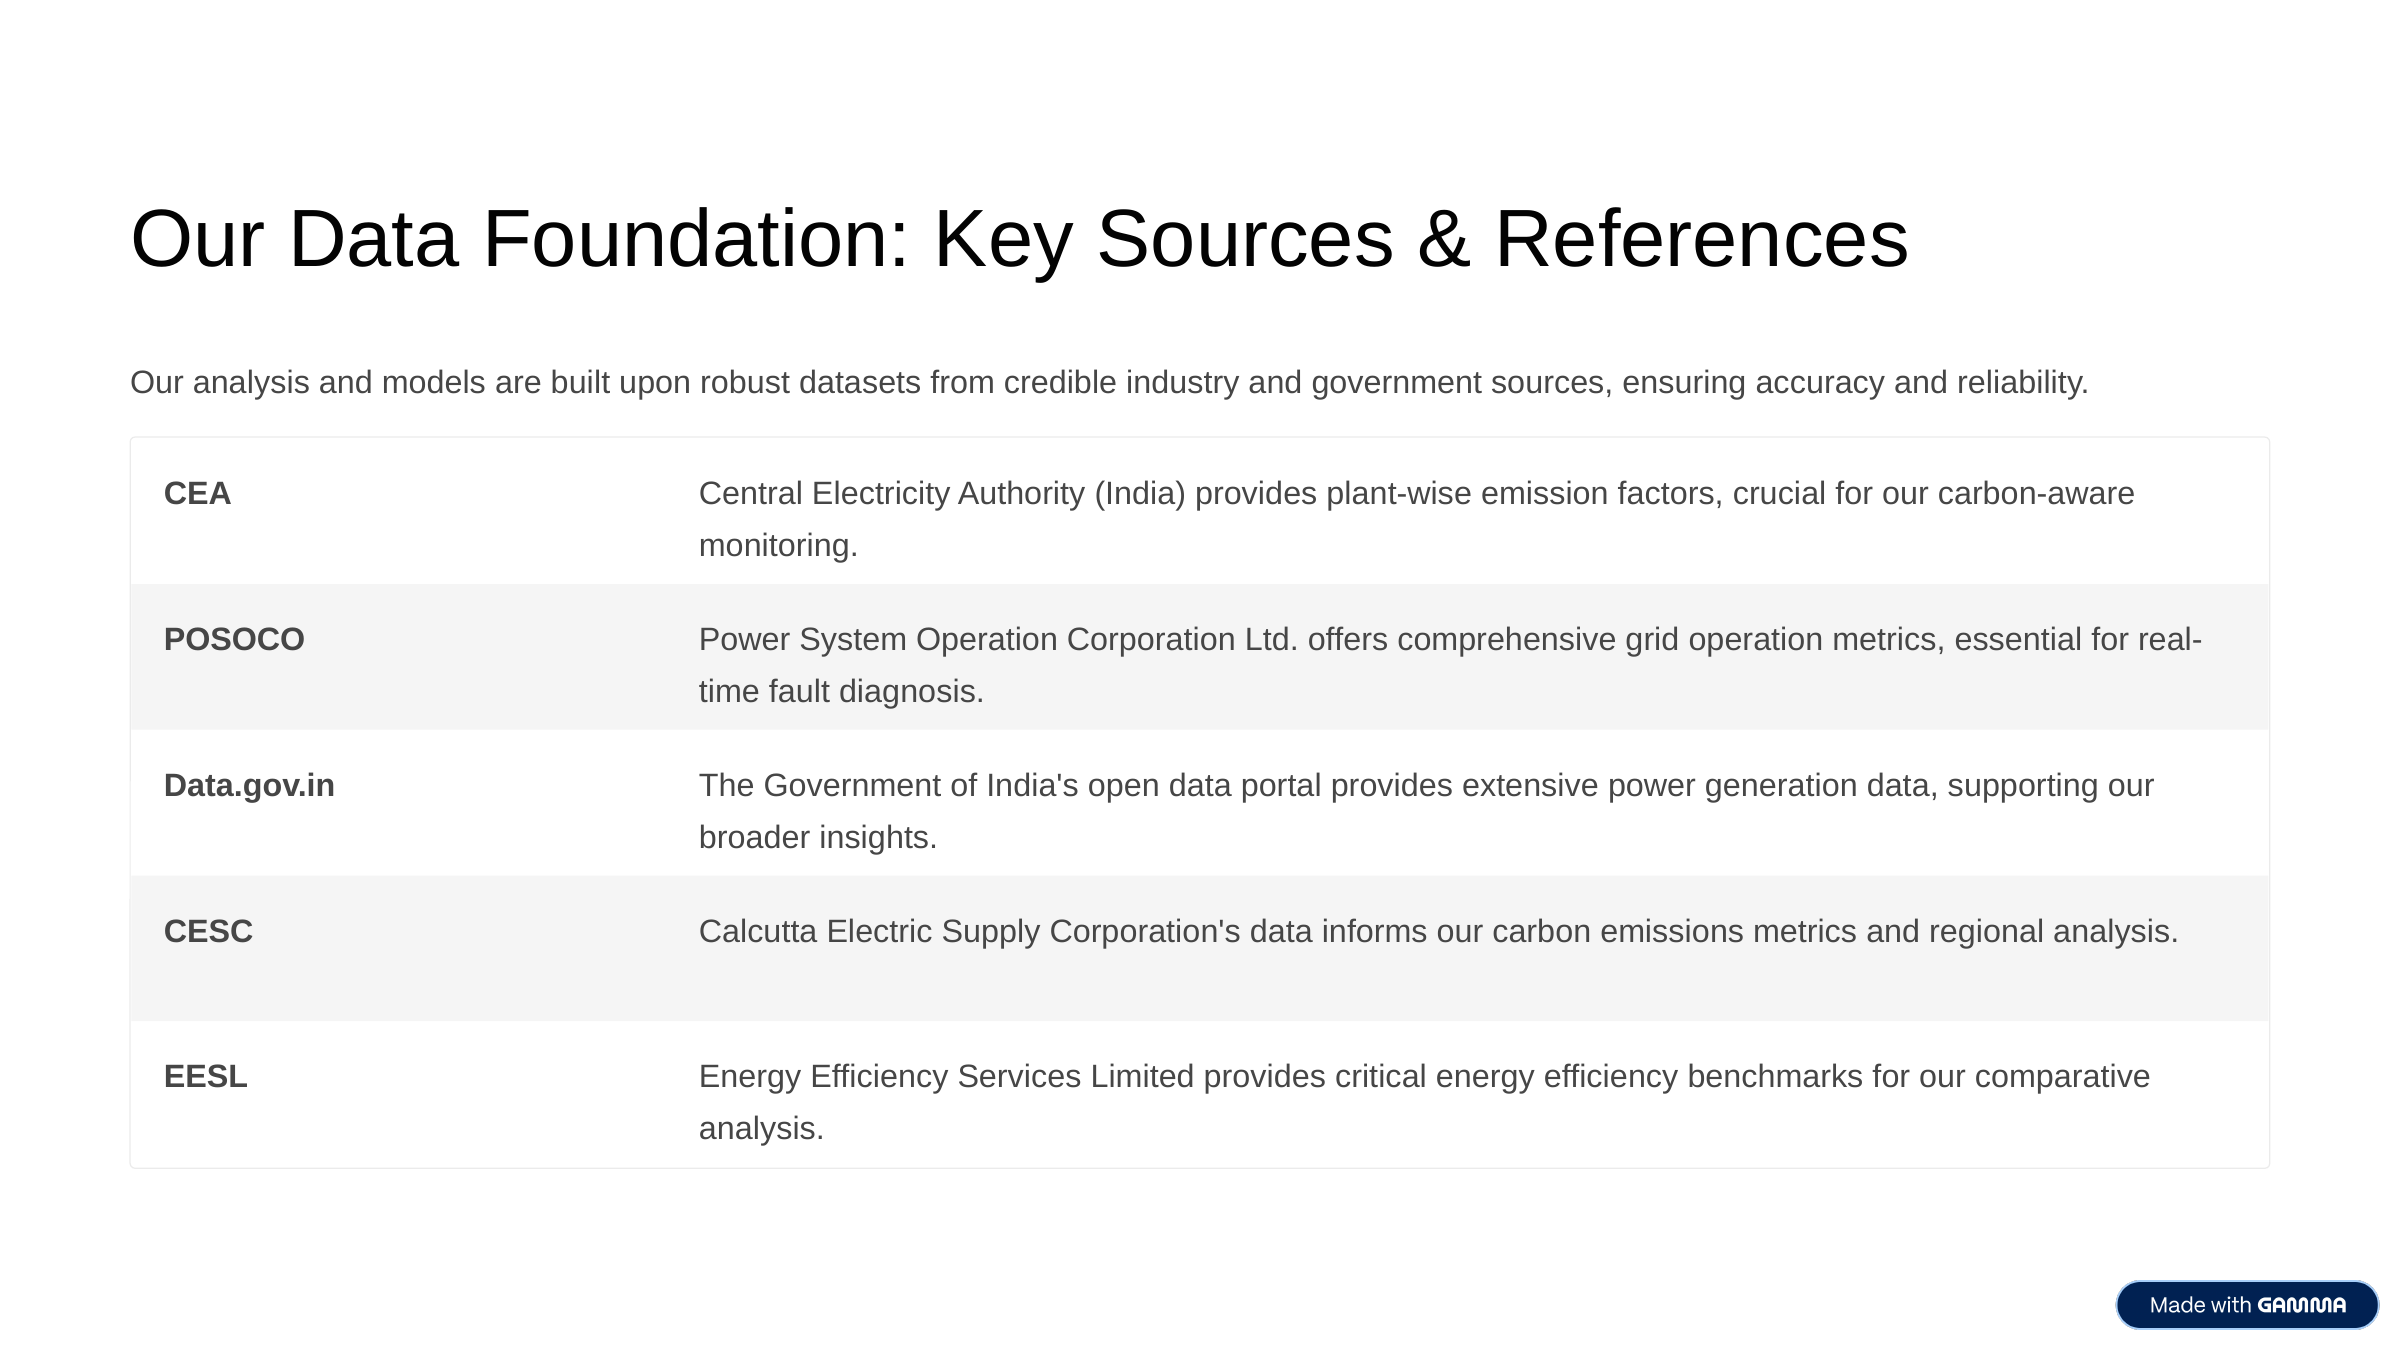

Our Data Foundation: Key Sources & References
Our analysis and models are built upon robust datasets from credible industry and government sources, ensuring accuracy and reliability.

CEA
Central Electricity Authority (India) provides plant-wise emission factors, crucial for our carbon-aware monitoring.

POSOCO
Power System Operation Corporation Ltd. offers comprehensive grid operation metrics, essential for real-time fault diagnosis.

Data.gov.in
The Government of India's open data portal provides extensive power generation data, supporting our broader insights.

CESC
Calcutta Electric Supply Corporation's data informs our carbon emissions metrics and regional analysis.

EESL
Energy Efficiency Services Limited provides critical energy efficiency benchmarks for our comparative analysis.